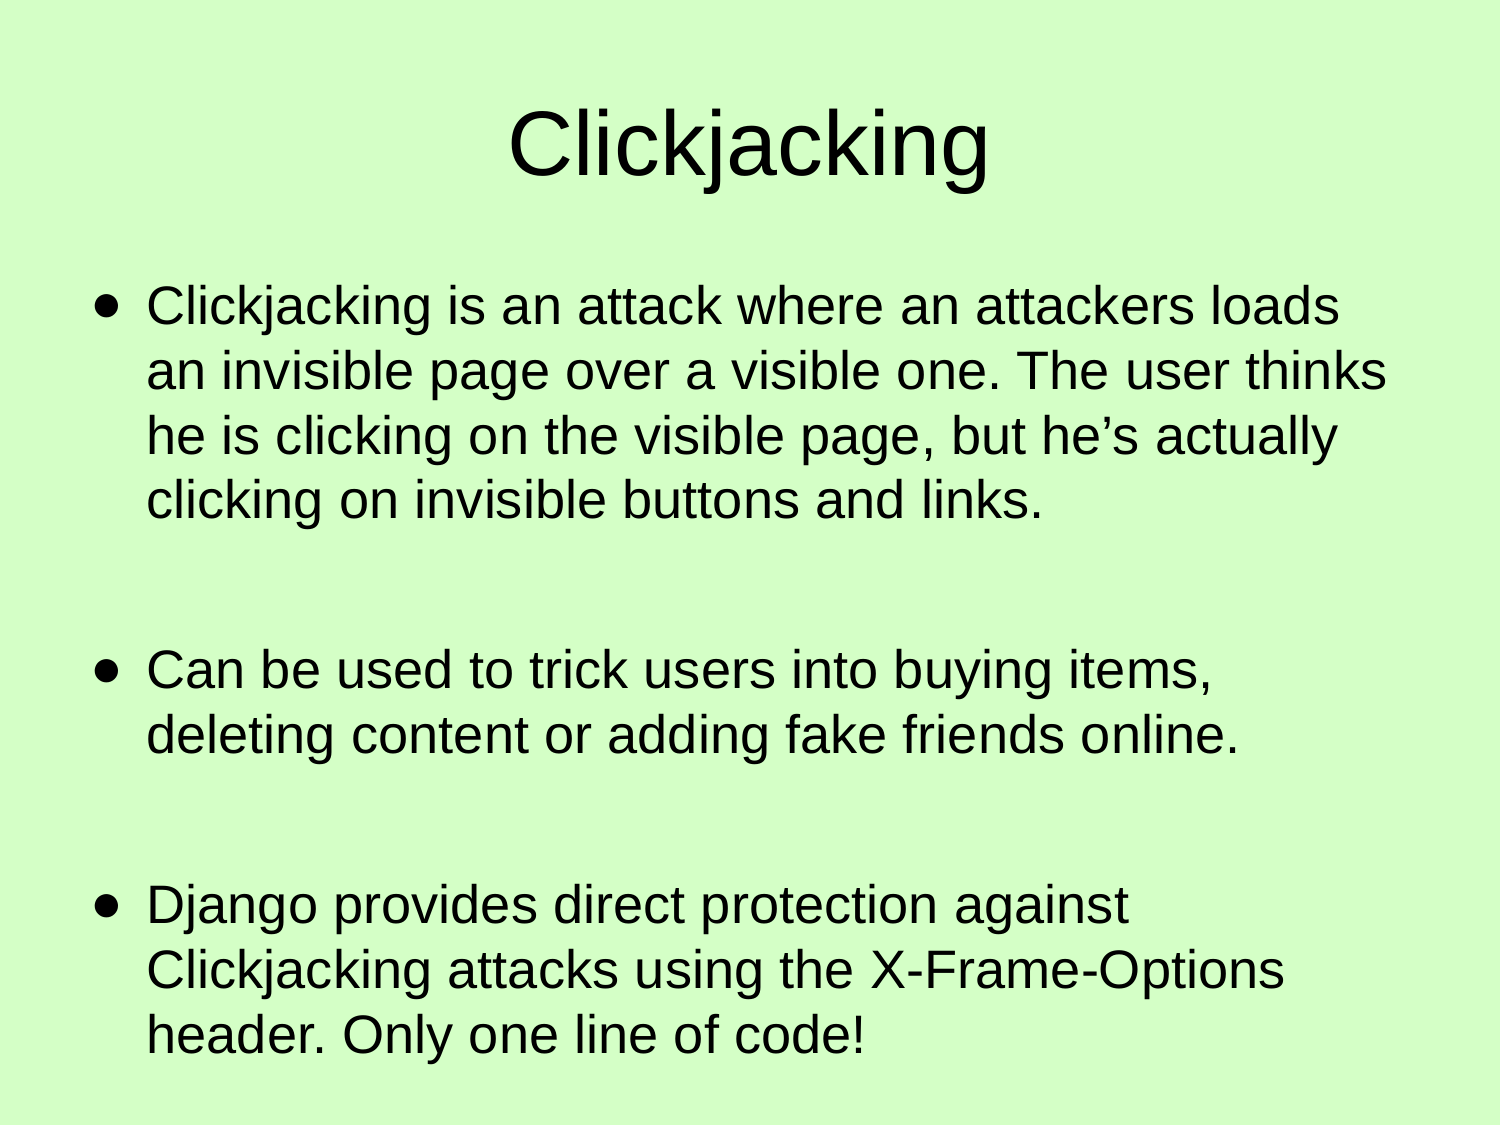

# Clickjacking
Clickjacking is an attack where an attackers loads an invisible page over a visible one. The user thinks he is clicking on the visible page, but he’s actually clicking on invisible buttons and links.

Can be used to trick users into buying items, deleting content or adding fake friends online.

Django provides direct protection against Clickjacking attacks using the X-Frame-Options header. Only one line of code!